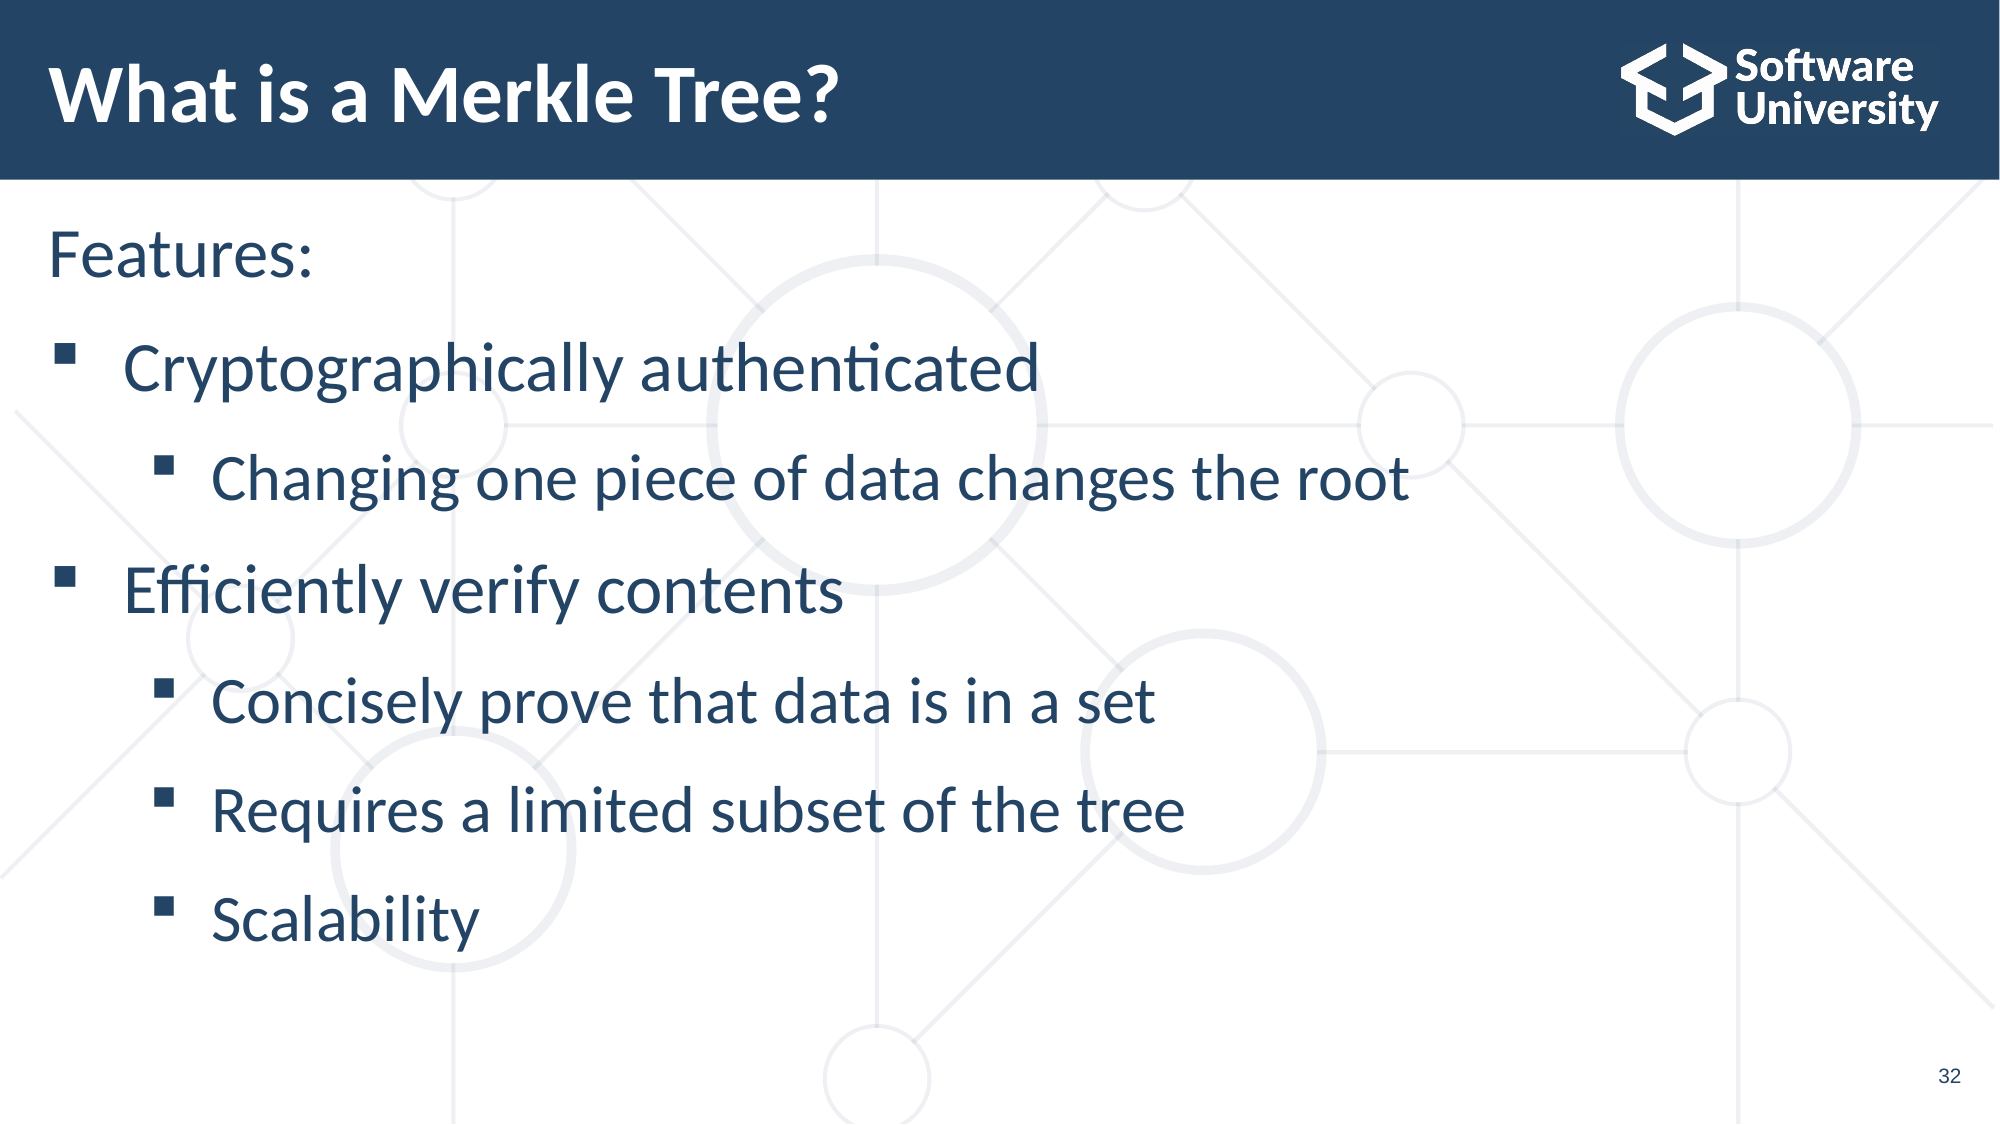

# What is a Merkle Tree?
Features:
Cryptographically authenticated
Changing one piece of data changes the root
Efficiently verify contents
Concisely prove that data is in a set
Requires a limited subset of the tree
Scalability
32